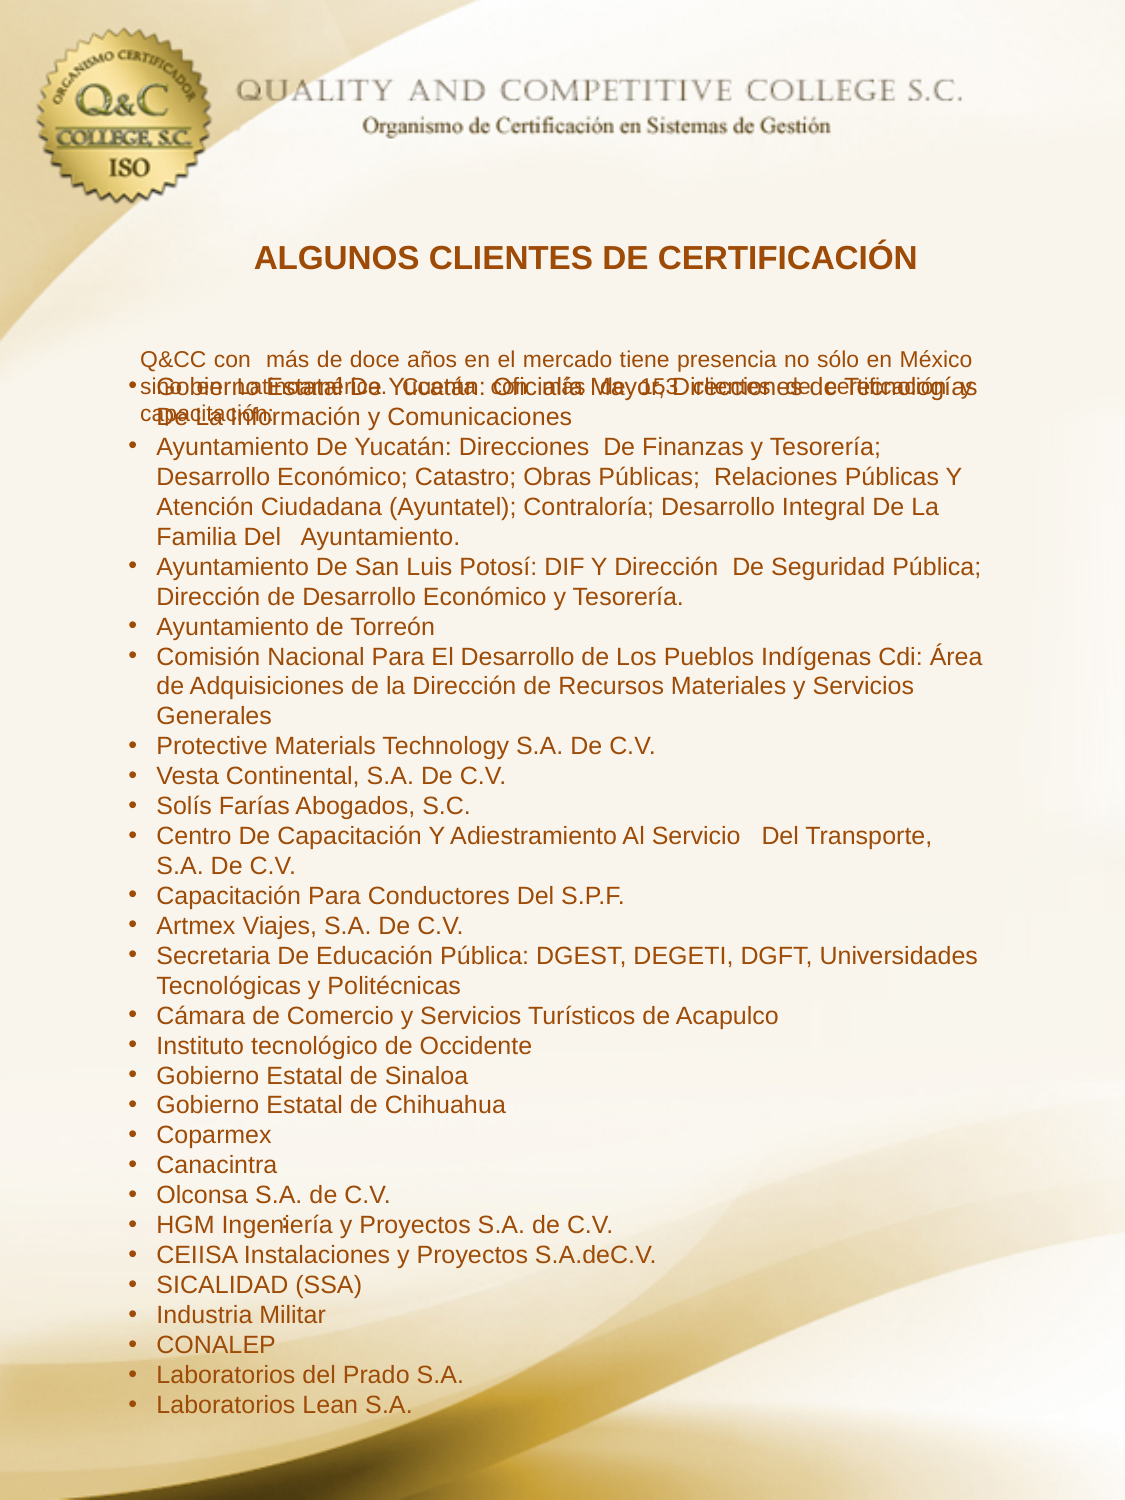

ALGUNOS CLIENTES DE CERTIFICACIÓN
Q&CC con  más de doce años en el mercado tiene presencia no sólo en México sino en Latinoamérica. Cuenta con más de 153 clientes de certificación y capacitación:
Gobierno Estatal De Yucatán: Oficialía Mayor, Direcciones de Tecnologías De La Información y Comunicaciones
Ayuntamiento De Yucatán: Direcciones  De Finanzas y Tesorería; Desarrollo Económico; Catastro; Obras Públicas;  Relaciones Públicas Y Atención Ciudadana (Ayuntatel); Contraloría; Desarrollo Integral De La Familia Del   Ayuntamiento.
Ayuntamiento De San Luis Potosí: DIF Y Dirección  De Seguridad Pública; Dirección de Desarrollo Económico y Tesorería.
Ayuntamiento de Torreón
Comisión Nacional Para El Desarrollo de Los Pueblos Indígenas Cdi: Área de Adquisiciones de la Dirección de Recursos Materiales y Servicios Generales
Protective Materials Technology S.A. De C.V.
Vesta Continental, S.A. De C.V.
Solís Farías Abogados, S.C.
Centro De Capacitación Y Adiestramiento Al Servicio   Del Transporte, S.A. De C.V.
Capacitación Para Conductores Del S.P.F.
Artmex Viajes, S.A. De C.V.
Secretaria De Educación Pública: DGEST, DEGETI, DGFT, Universidades Tecnológicas y Politécnicas
Cámara de Comercio y Servicios Turísticos de Acapulco
Instituto tecnológico de Occidente
Gobierno Estatal de Sinaloa
Gobierno Estatal de Chihuahua
Coparmex
Canacintra
Olconsa S.A. de C.V.
HGM Ingeniería y Proyectos S.A. de C.V.
CEIISA Instalaciones y Proyectos S.A.deC.V.
SICALIDAD (SSA)
Industria Militar
CONALEP
Laboratorios del Prado S.A.
Laboratorios Lean S.A.

: